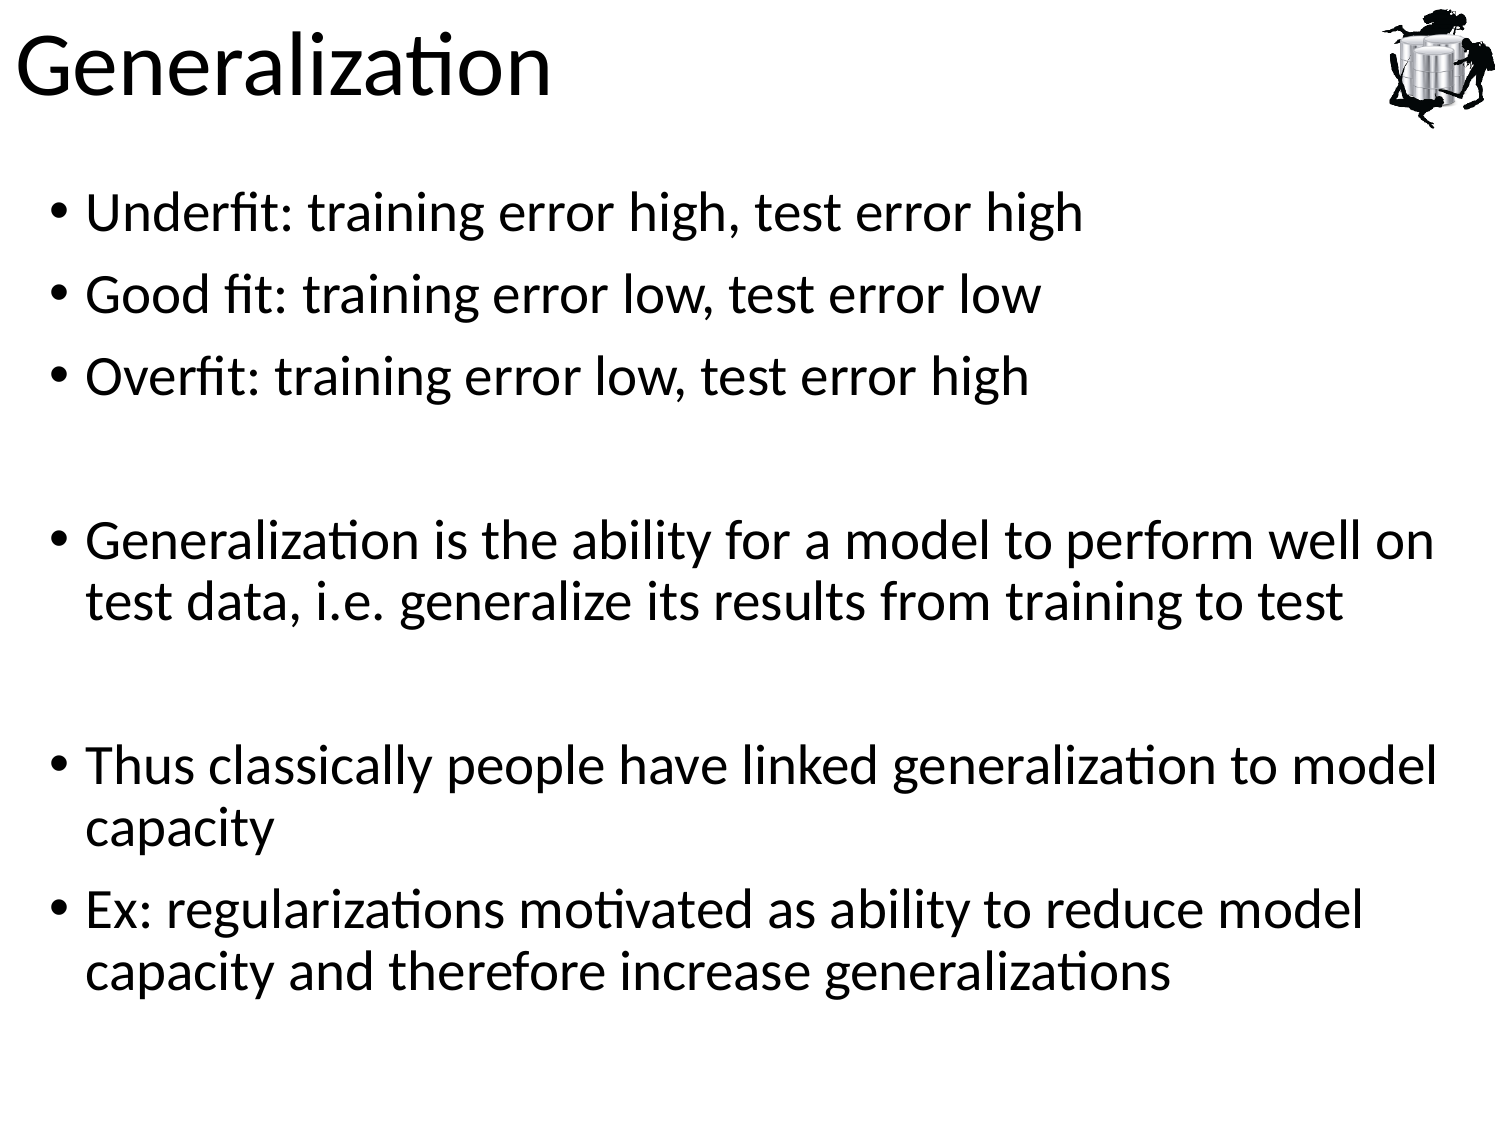

# Generalization
Underfit: training error high, test error high
Good fit: training error low, test error low
Overfit: training error low, test error high

Generalization is the ability for a model to perform well on test data, i.e. generalize its results from training to test

Thus classically people have linked generalization to model capacity
Ex: regularizations motivated as ability to reduce model capacity and therefore increase generalizations